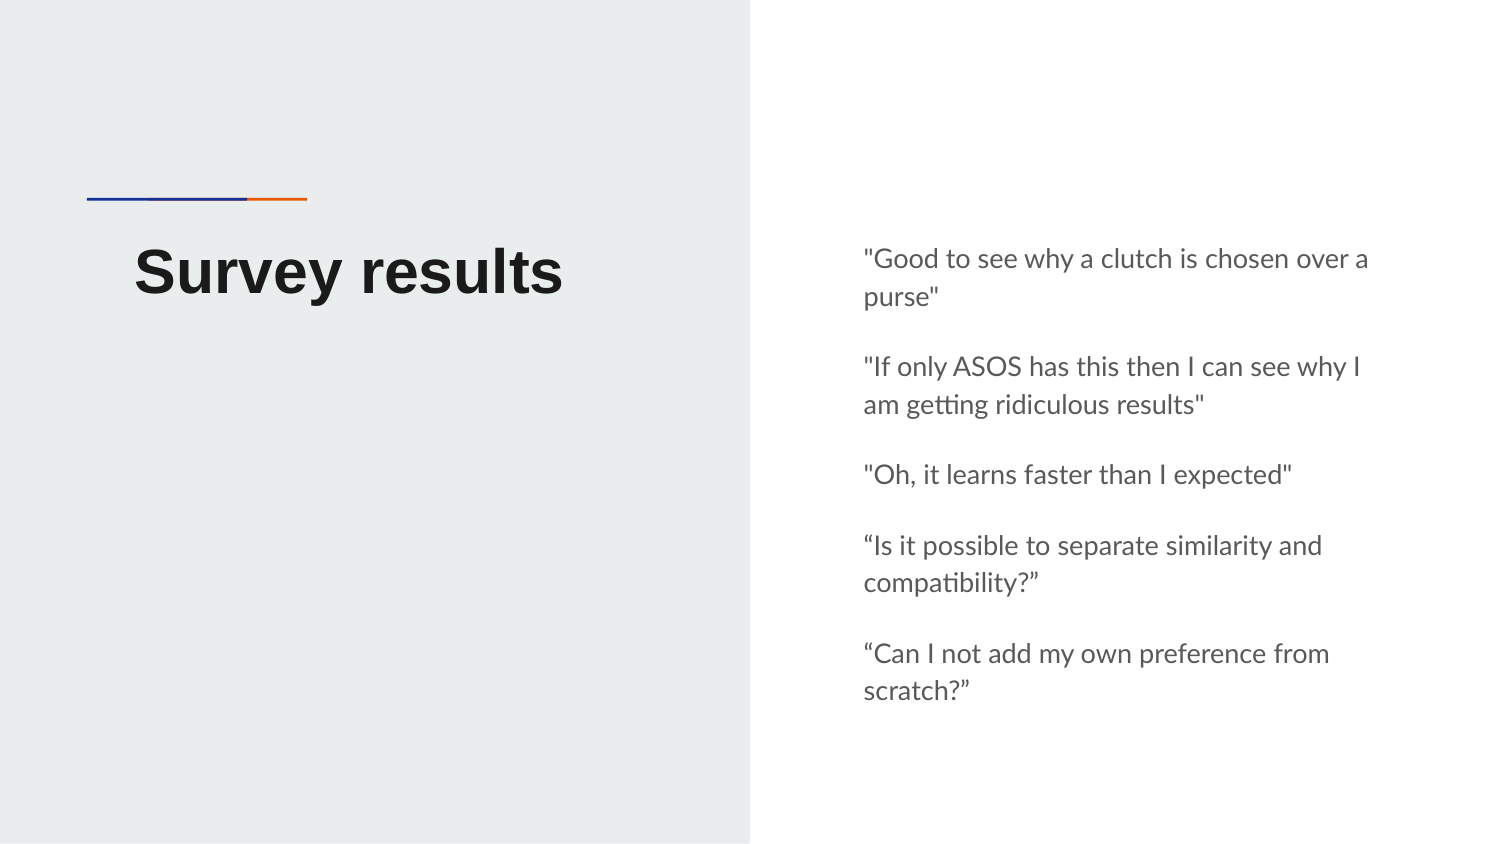

# Survey results
"Good to see why a clutch is chosen over a purse"
"If only ASOS has this then I can see why I am getting ridiculous results"
"Oh, it learns faster than I expected"
“Is it possible to separate similarity and compatibility?”
“Can I not add my own preference from scratch?”